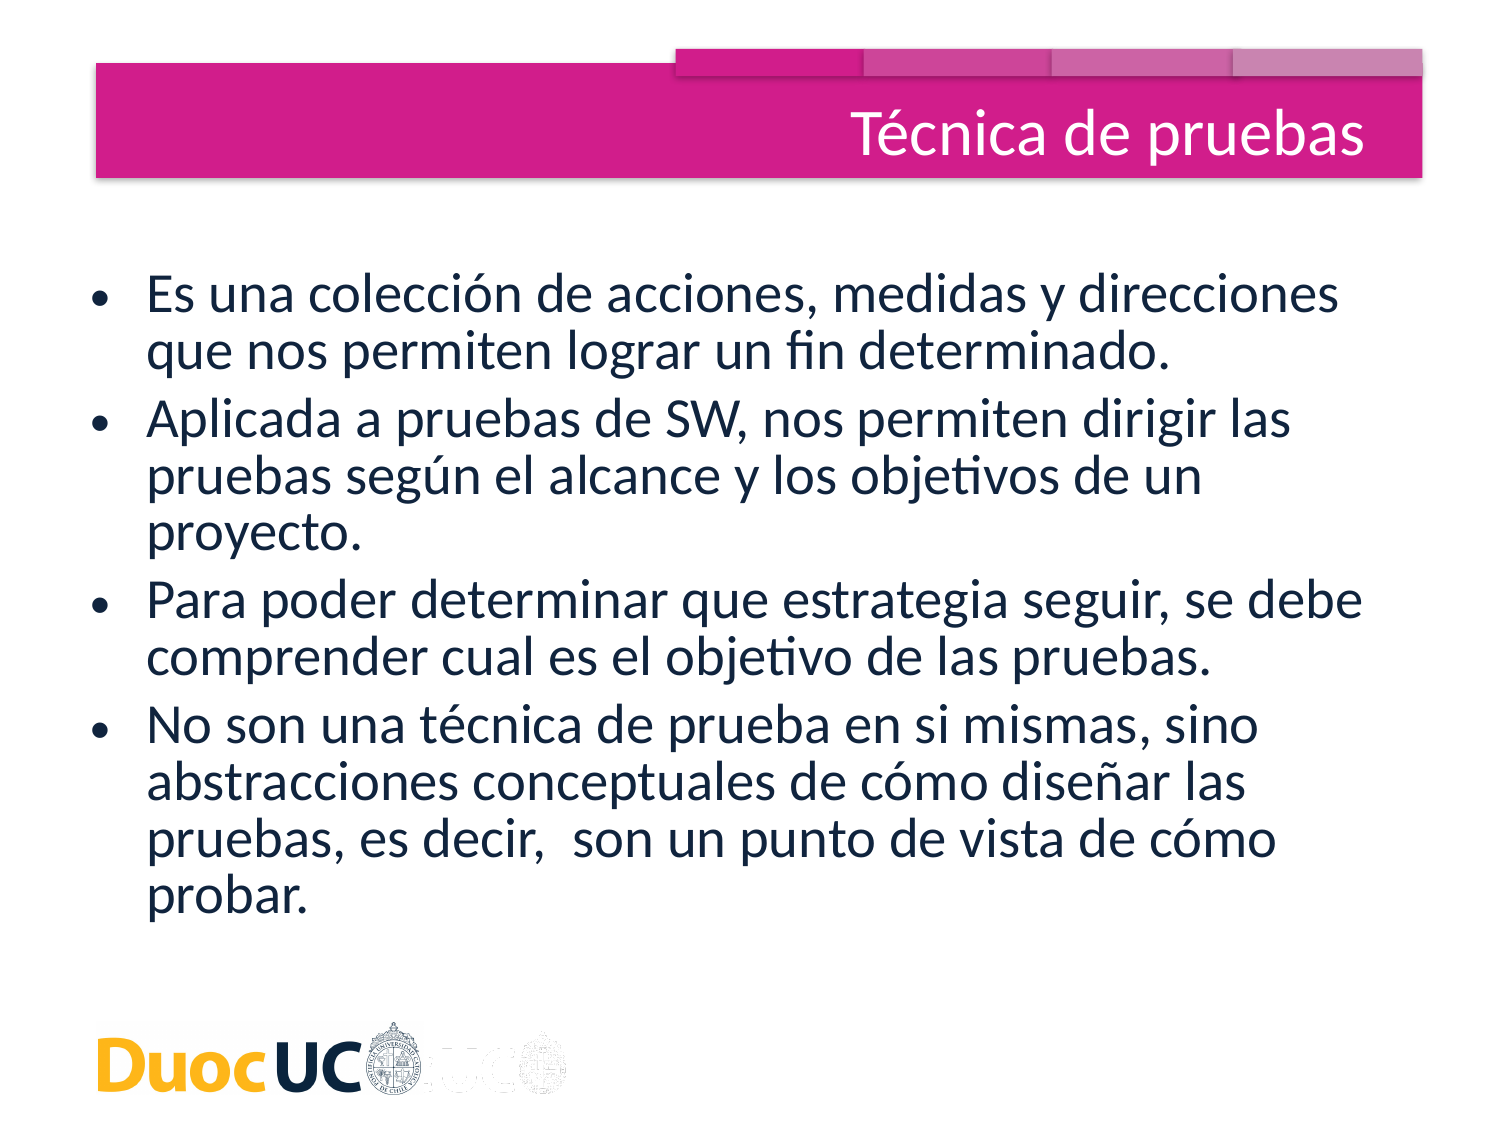

Técnica de pruebas
Es una colección de acciones, medidas y direcciones que nos permiten lograr un fin determinado.
Aplicada a pruebas de SW, nos permiten dirigir las pruebas según el alcance y los objetivos de un proyecto.
Para poder determinar que estrategia seguir, se debe comprender cual es el objetivo de las pruebas.
No son una técnica de prueba en si mismas, sino abstracciones conceptuales de cómo diseñar las pruebas, es decir,  son un punto de vista de cómo probar.
Técnica